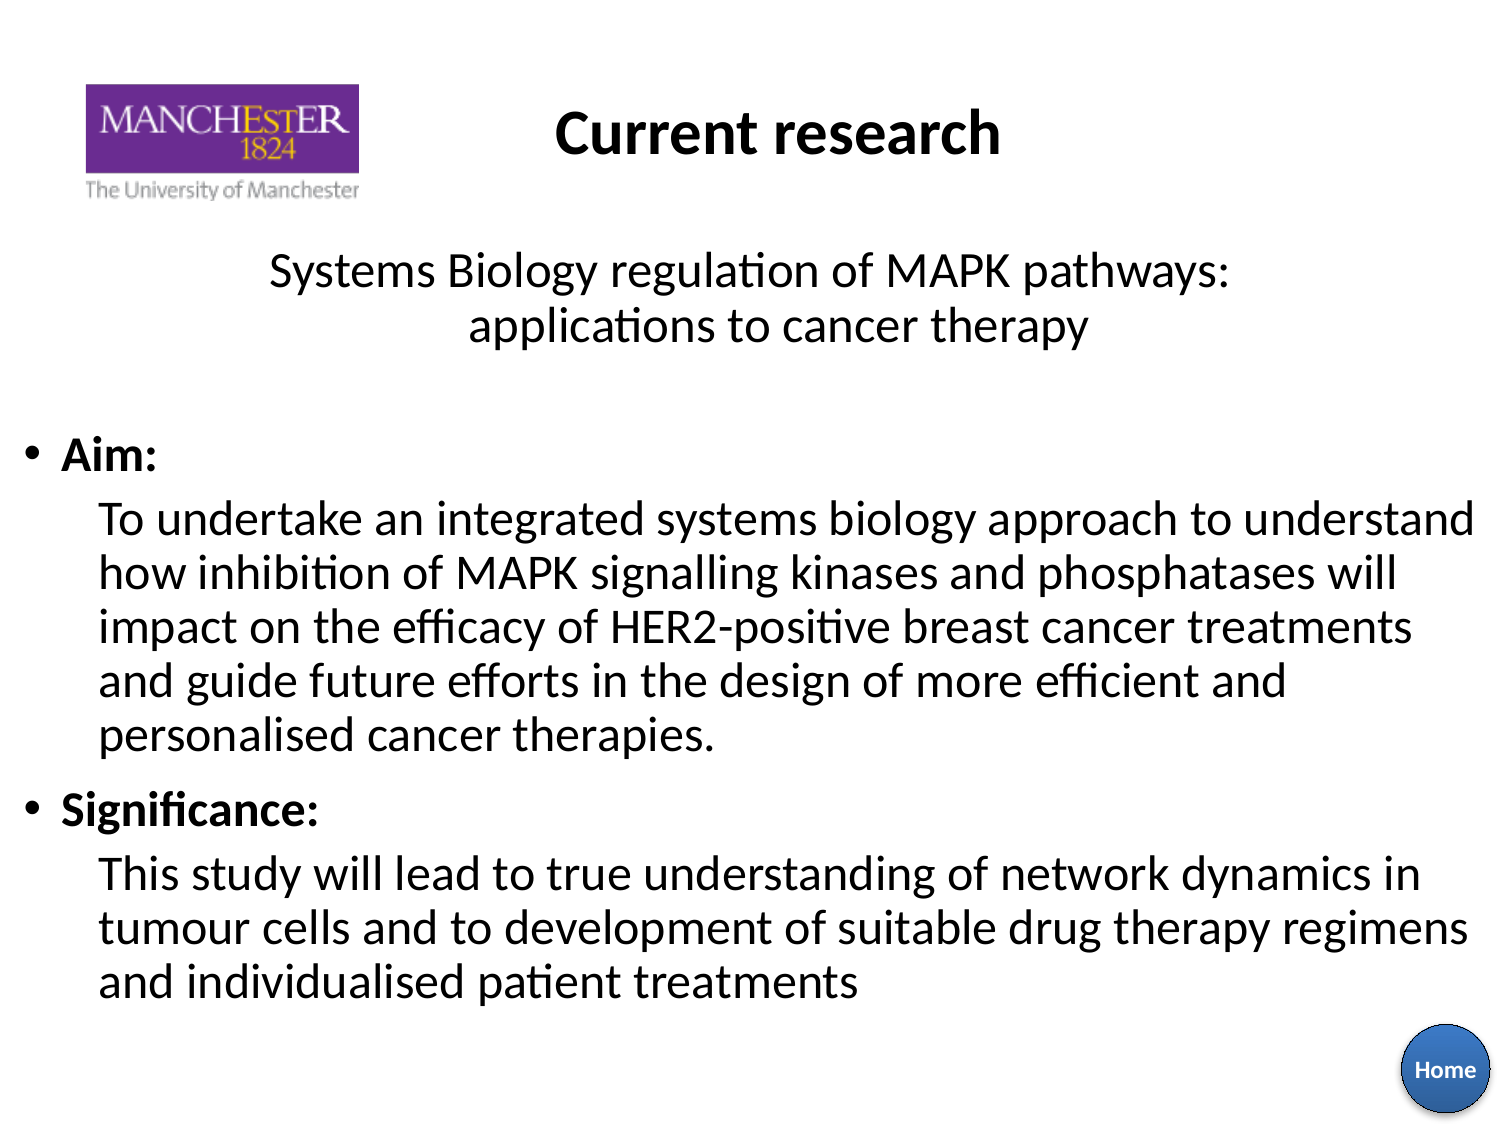

Current research

Systems Biology regulation of MAPK pathways:
applications to cancer therapy
Aim:
To undertake an integrated systems biology approach to understand how inhibition of MAPK signalling kinases and phosphatases will impact on the efficacy of HER2-positive breast cancer treatments and guide future efforts in the design of more efficient and personalised cancer therapies.
Significance:
This study will lead to true understanding of network dynamics in tumour cells and to development of suitable drug therapy regimens and individualised patient treatments
Home